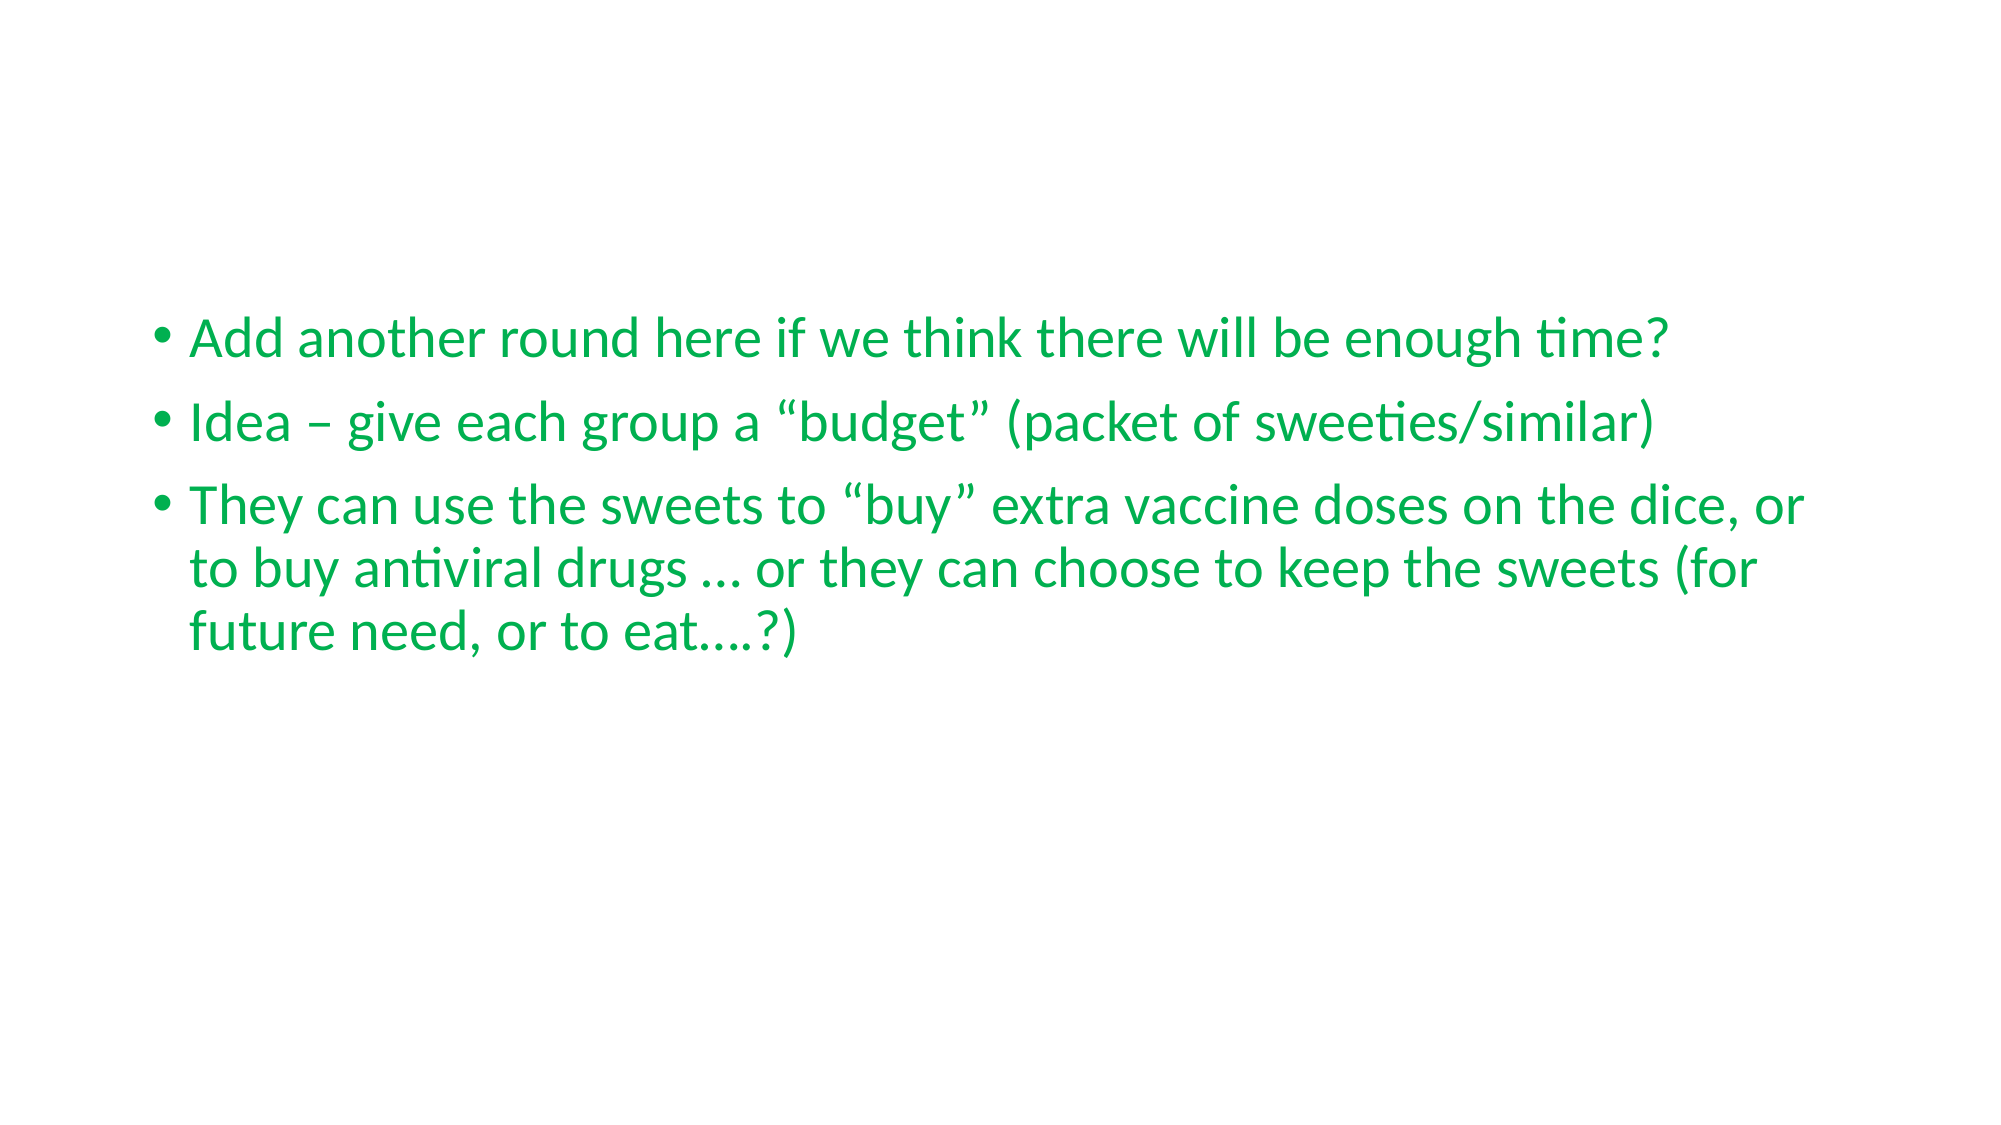

#
Add another round here if we think there will be enough time?
Idea – give each group a “budget” (packet of sweeties/similar)
They can use the sweets to “buy” extra vaccine doses on the dice, or to buy antiviral drugs … or they can choose to keep the sweets (for future need, or to eat….?)